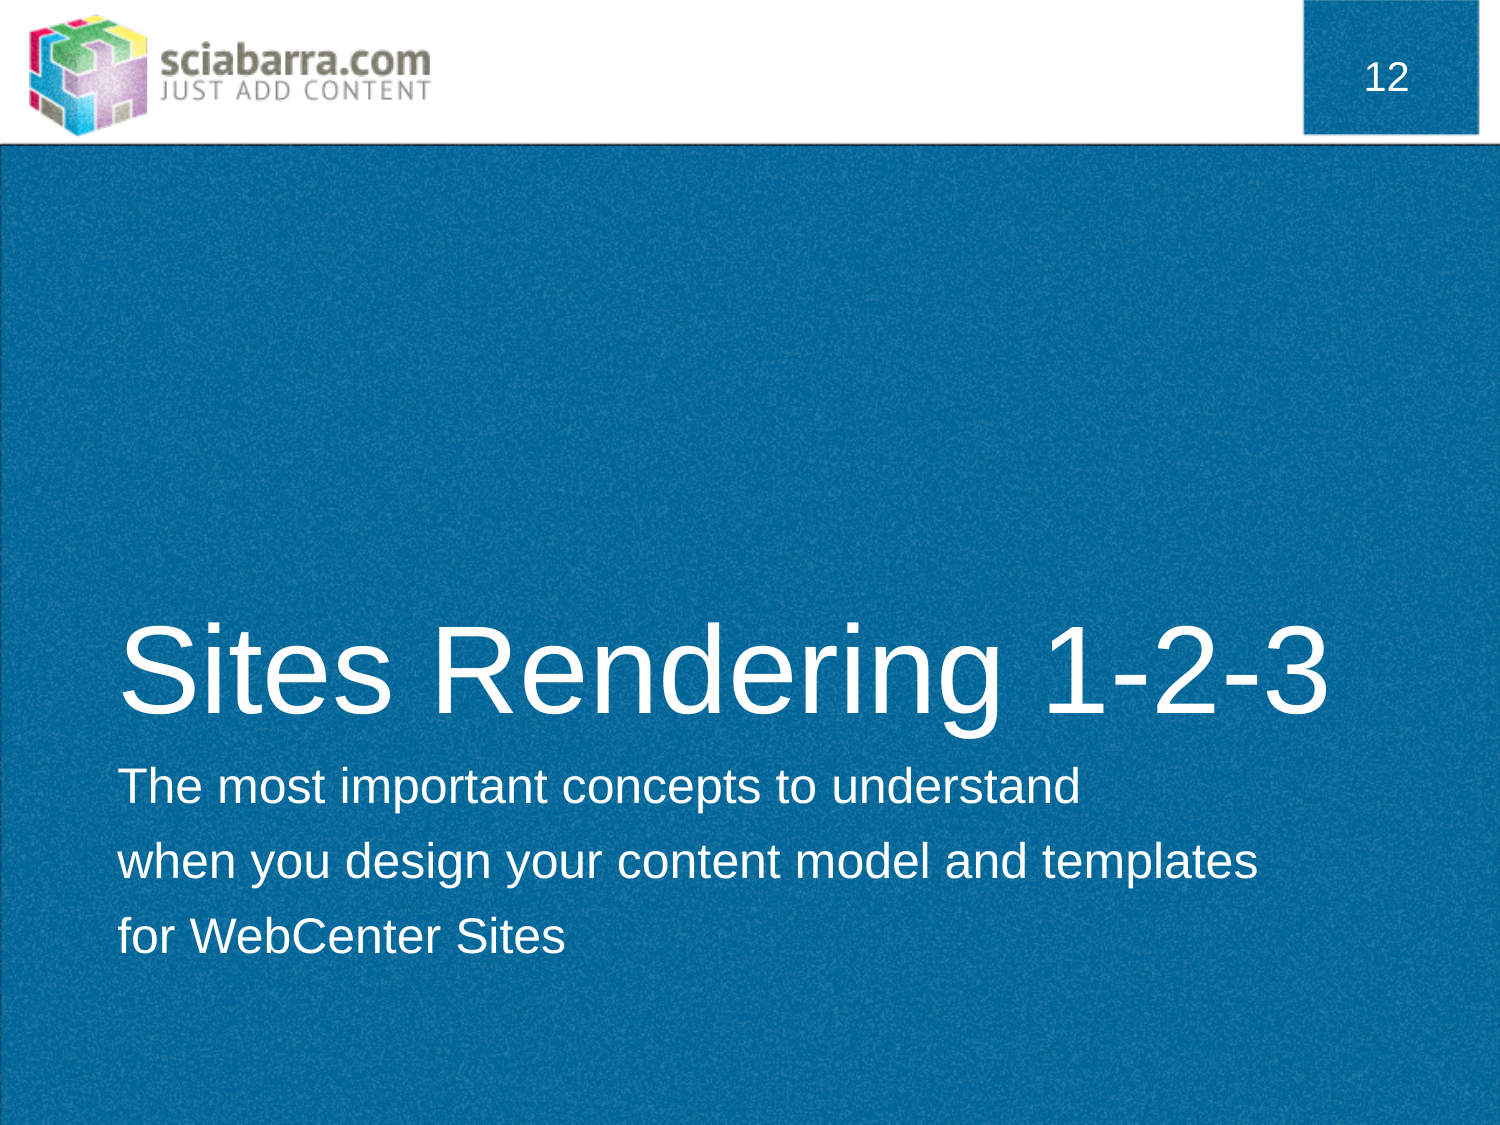

12
# Sites Rendering 1-2-3
The most important concepts to understand
when you design your content model and templates
for WebCenter Sites